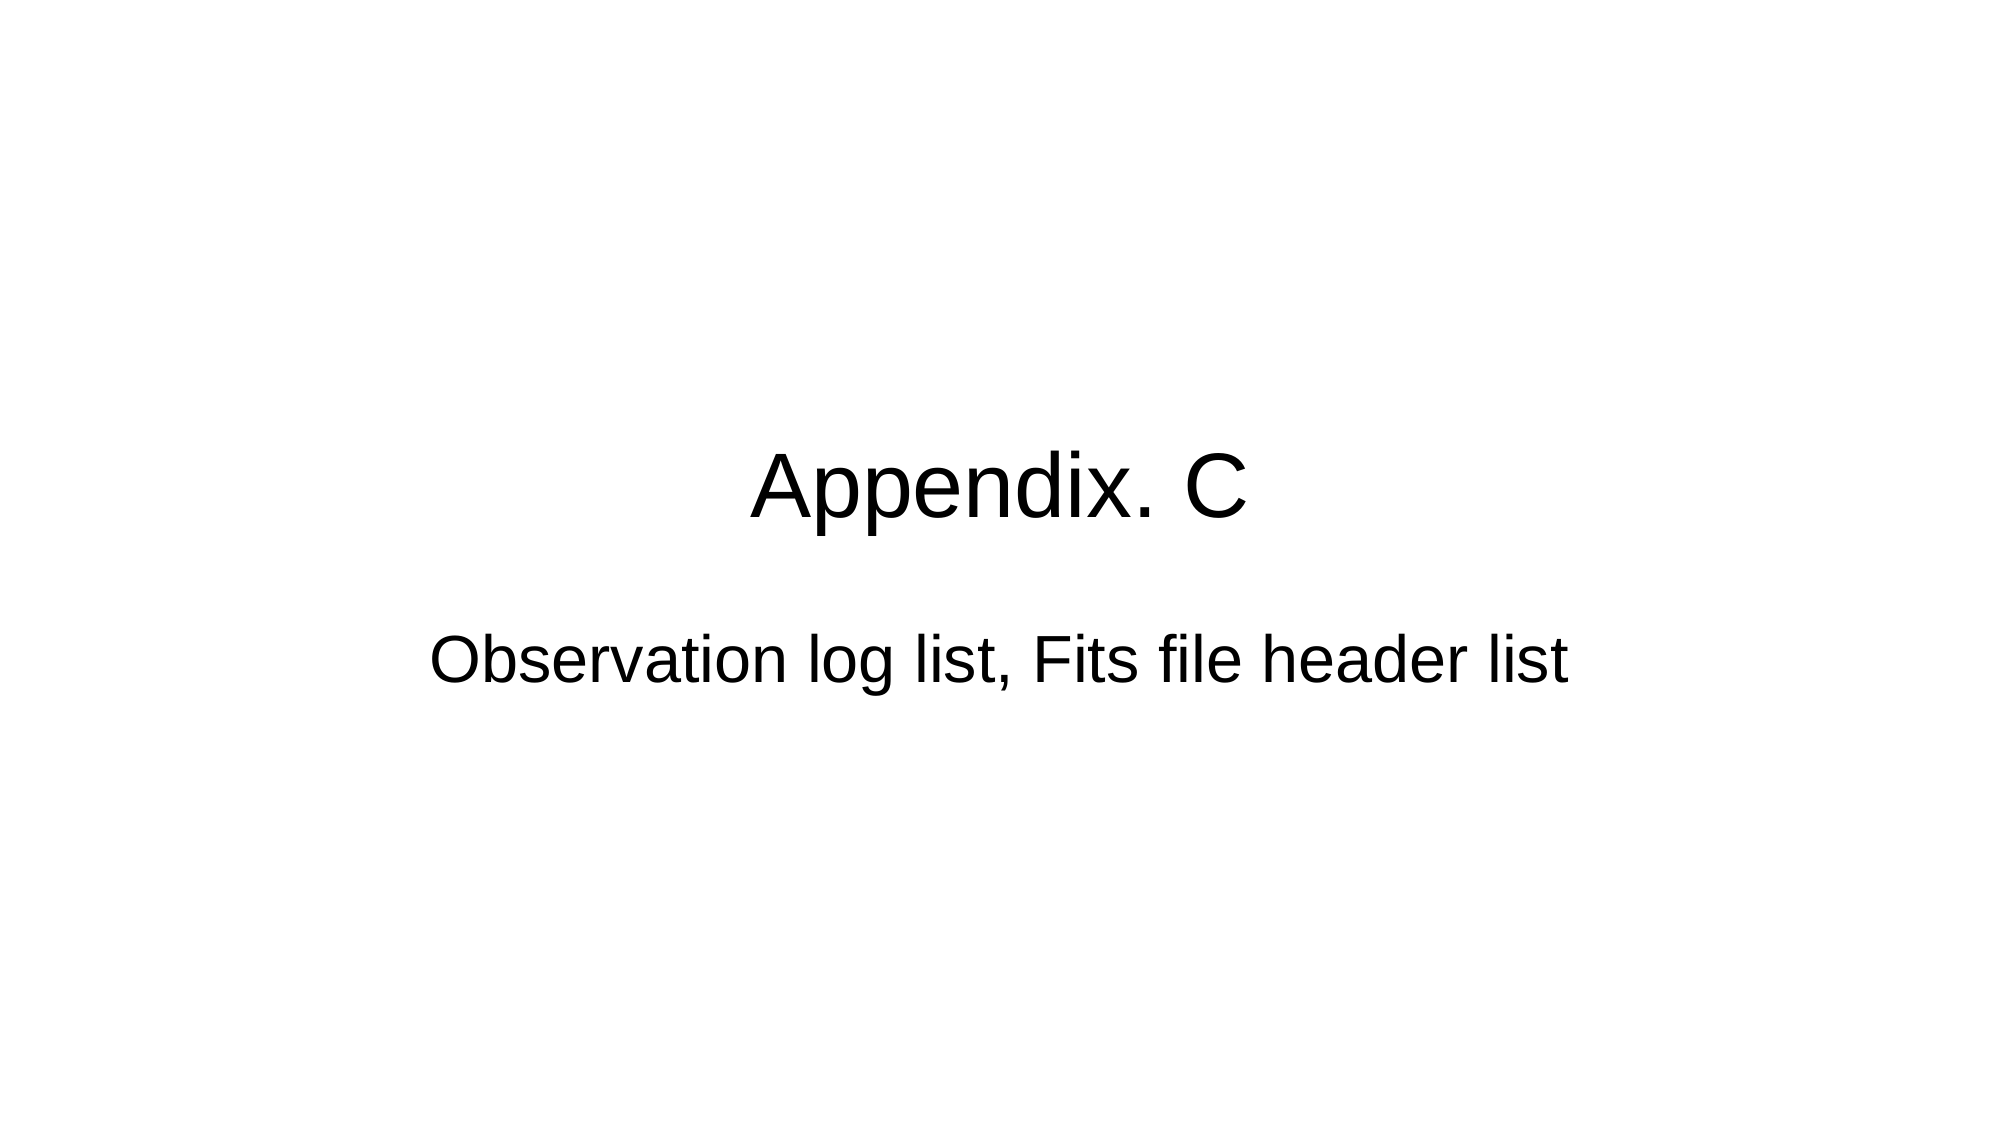

Appendix. C

Observation log list, Fits file header list